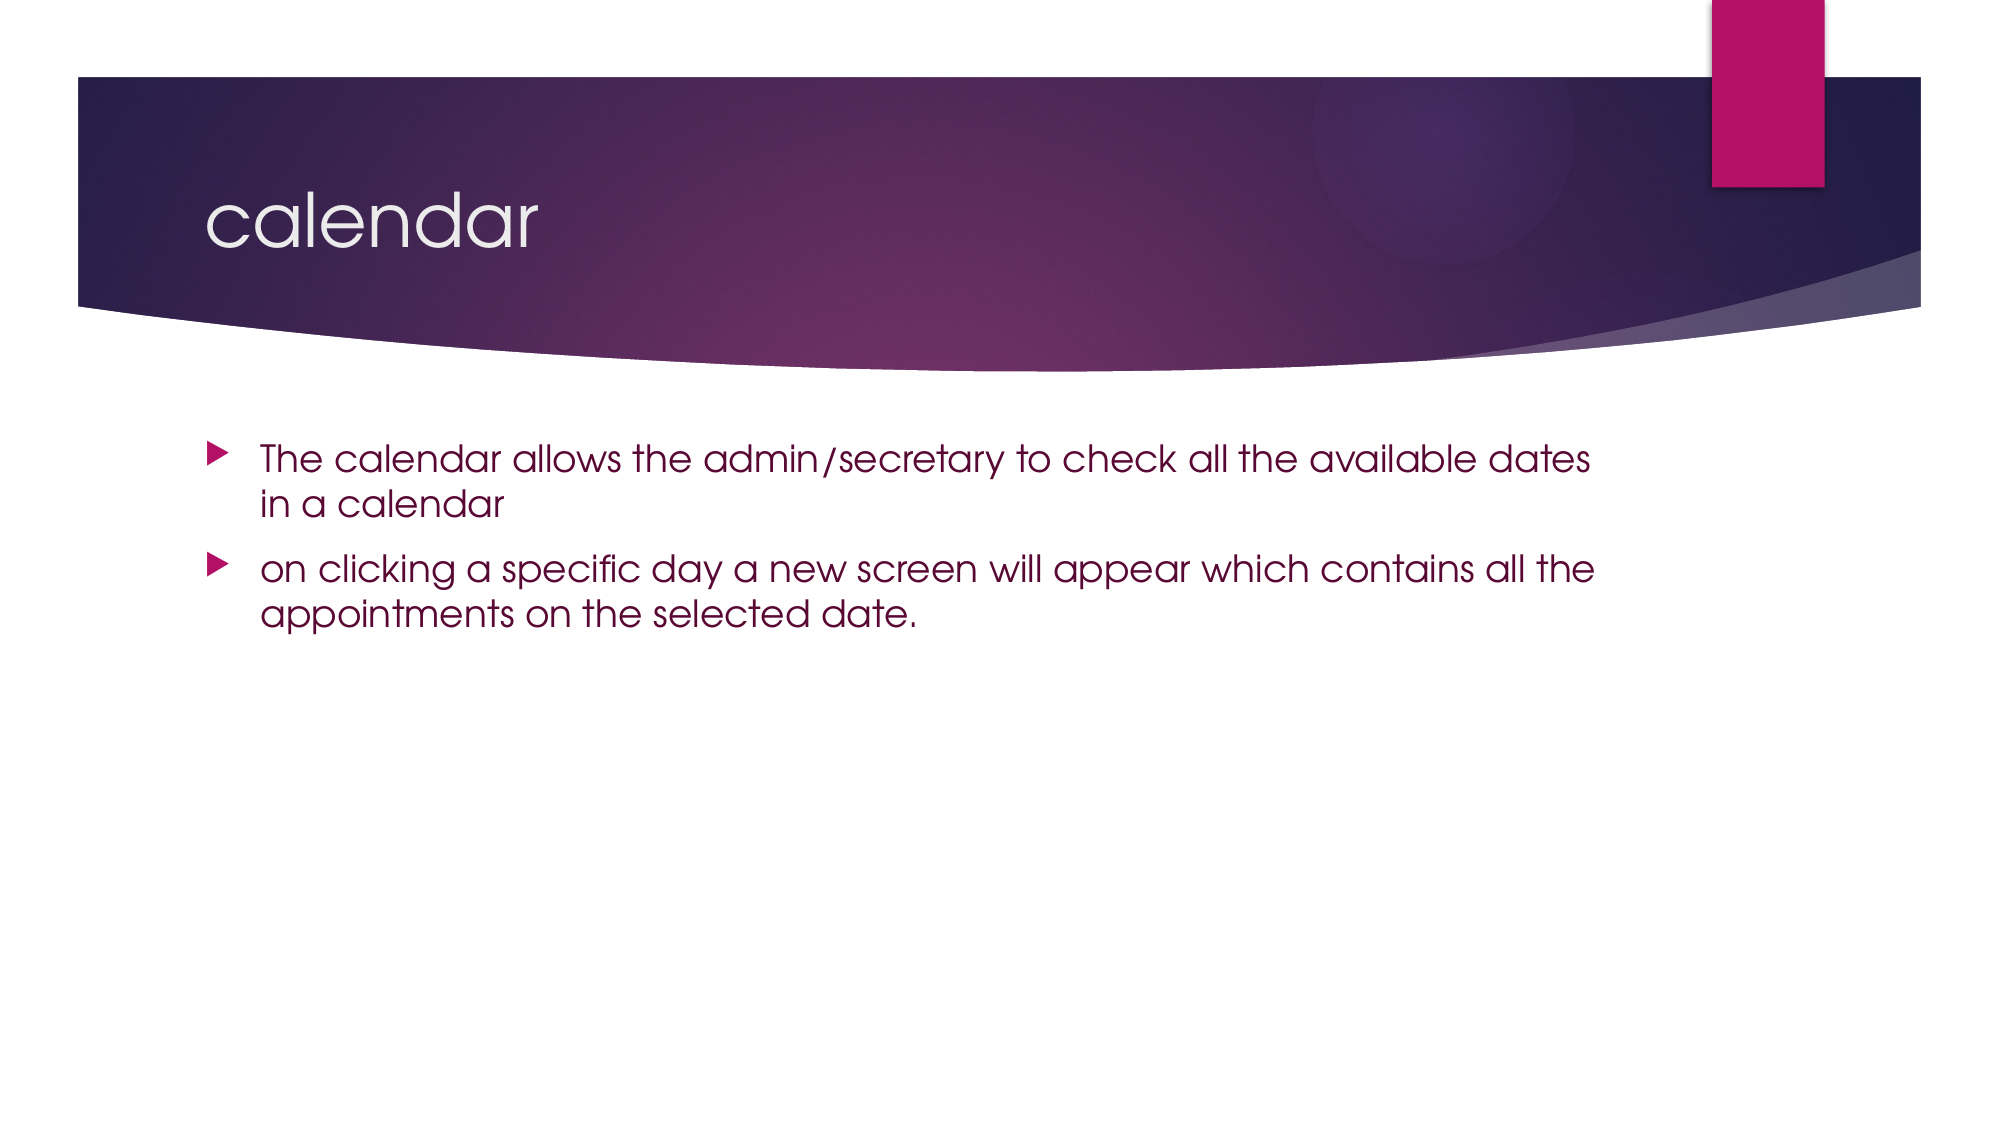

# calendar
The calendar allows the admin/secretary to check all the available dates in a calendar
on clicking a specific day a new screen will appear which contains all the appointments on the selected date.